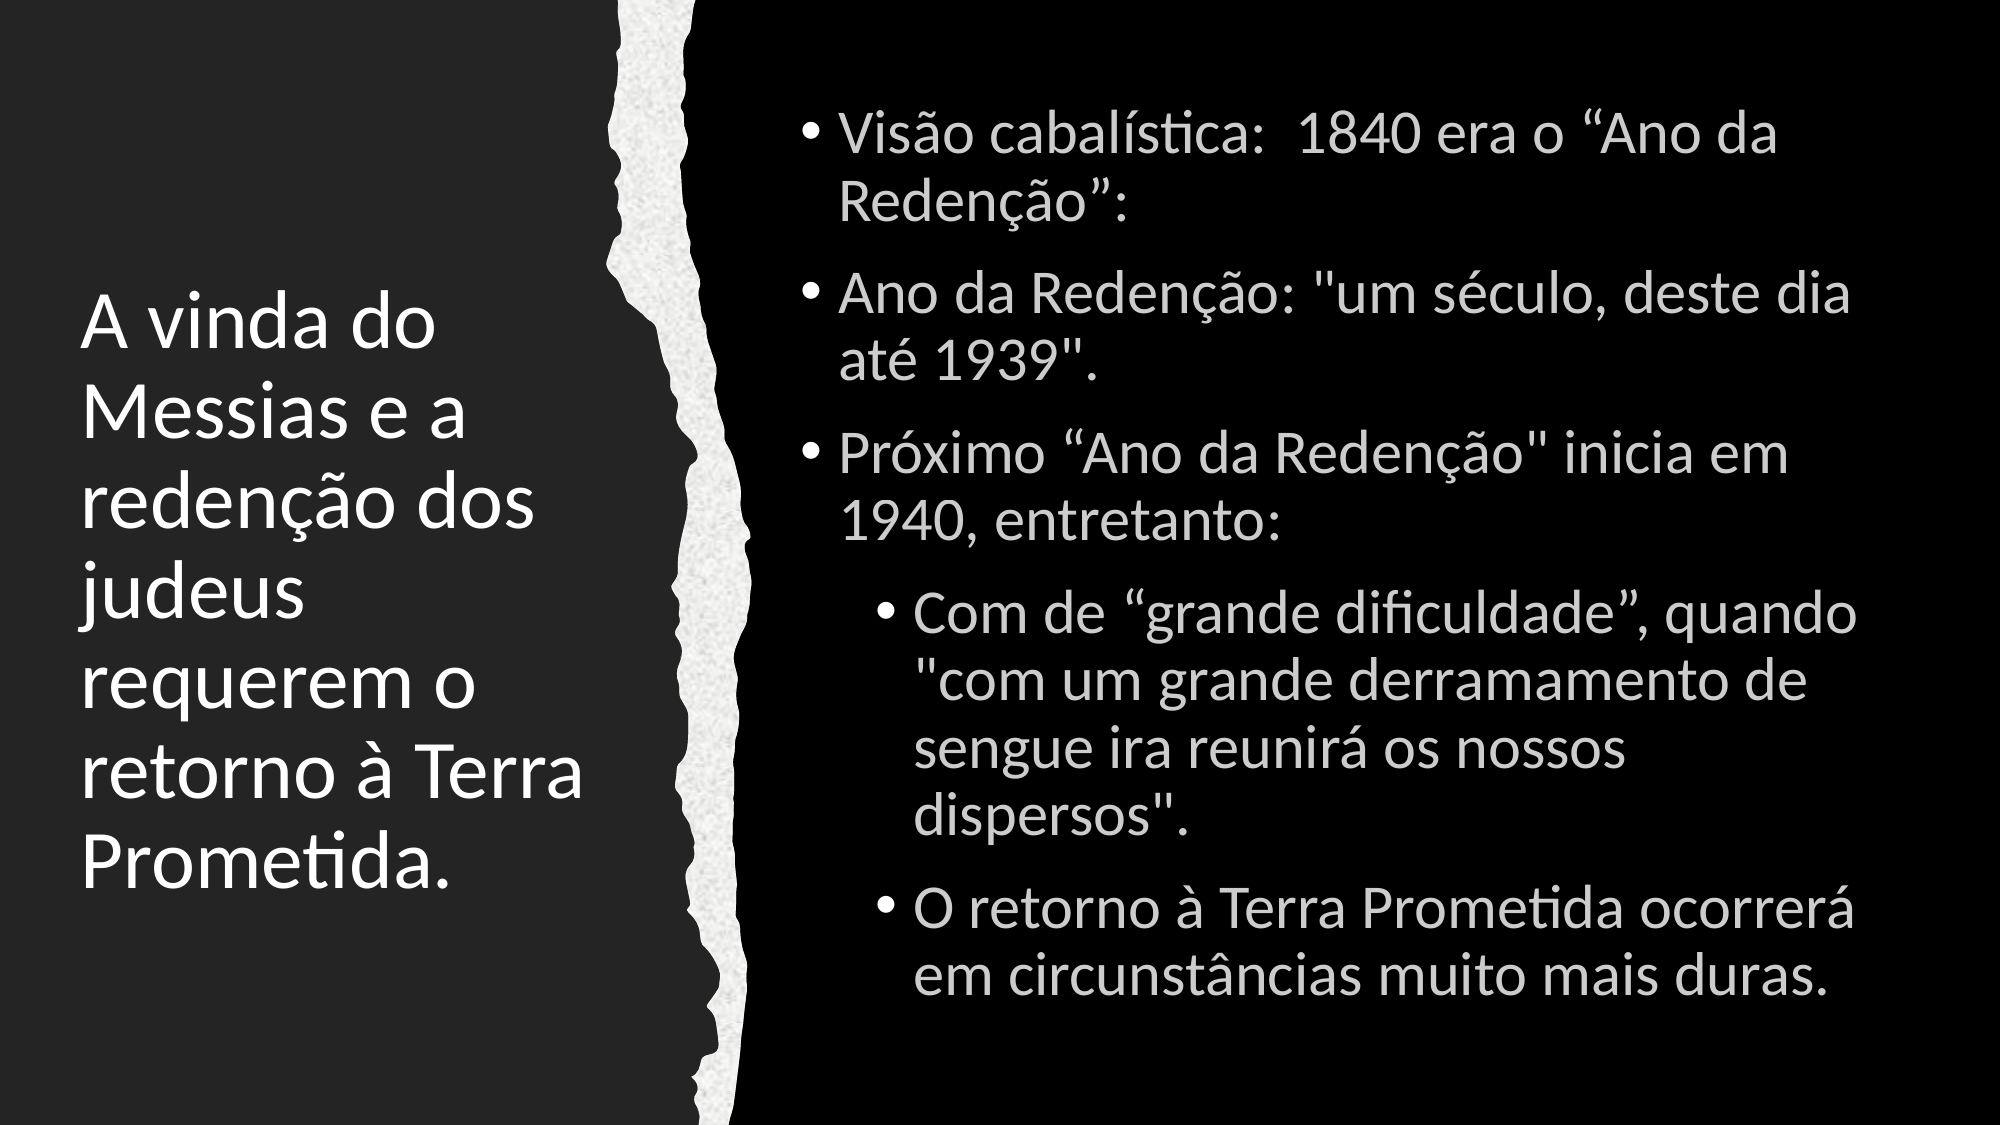

Visão cabalística:  1840 era o “Ano da Redenção”:
Ano da Redenção: "um século, deste dia até 1939".
Próximo “Ano da Redenção" inicia em 1940, entretanto:
Com de “grande dificuldade”, quando "com um grande derramamento de sengue ira reunirá os nossos dispersos".
O retorno à Terra Prometida ocorrerá em circunstâncias muito mais duras.
A vinda do Messias e a redenção dos judeus requerem o retorno à Terra Prometida.